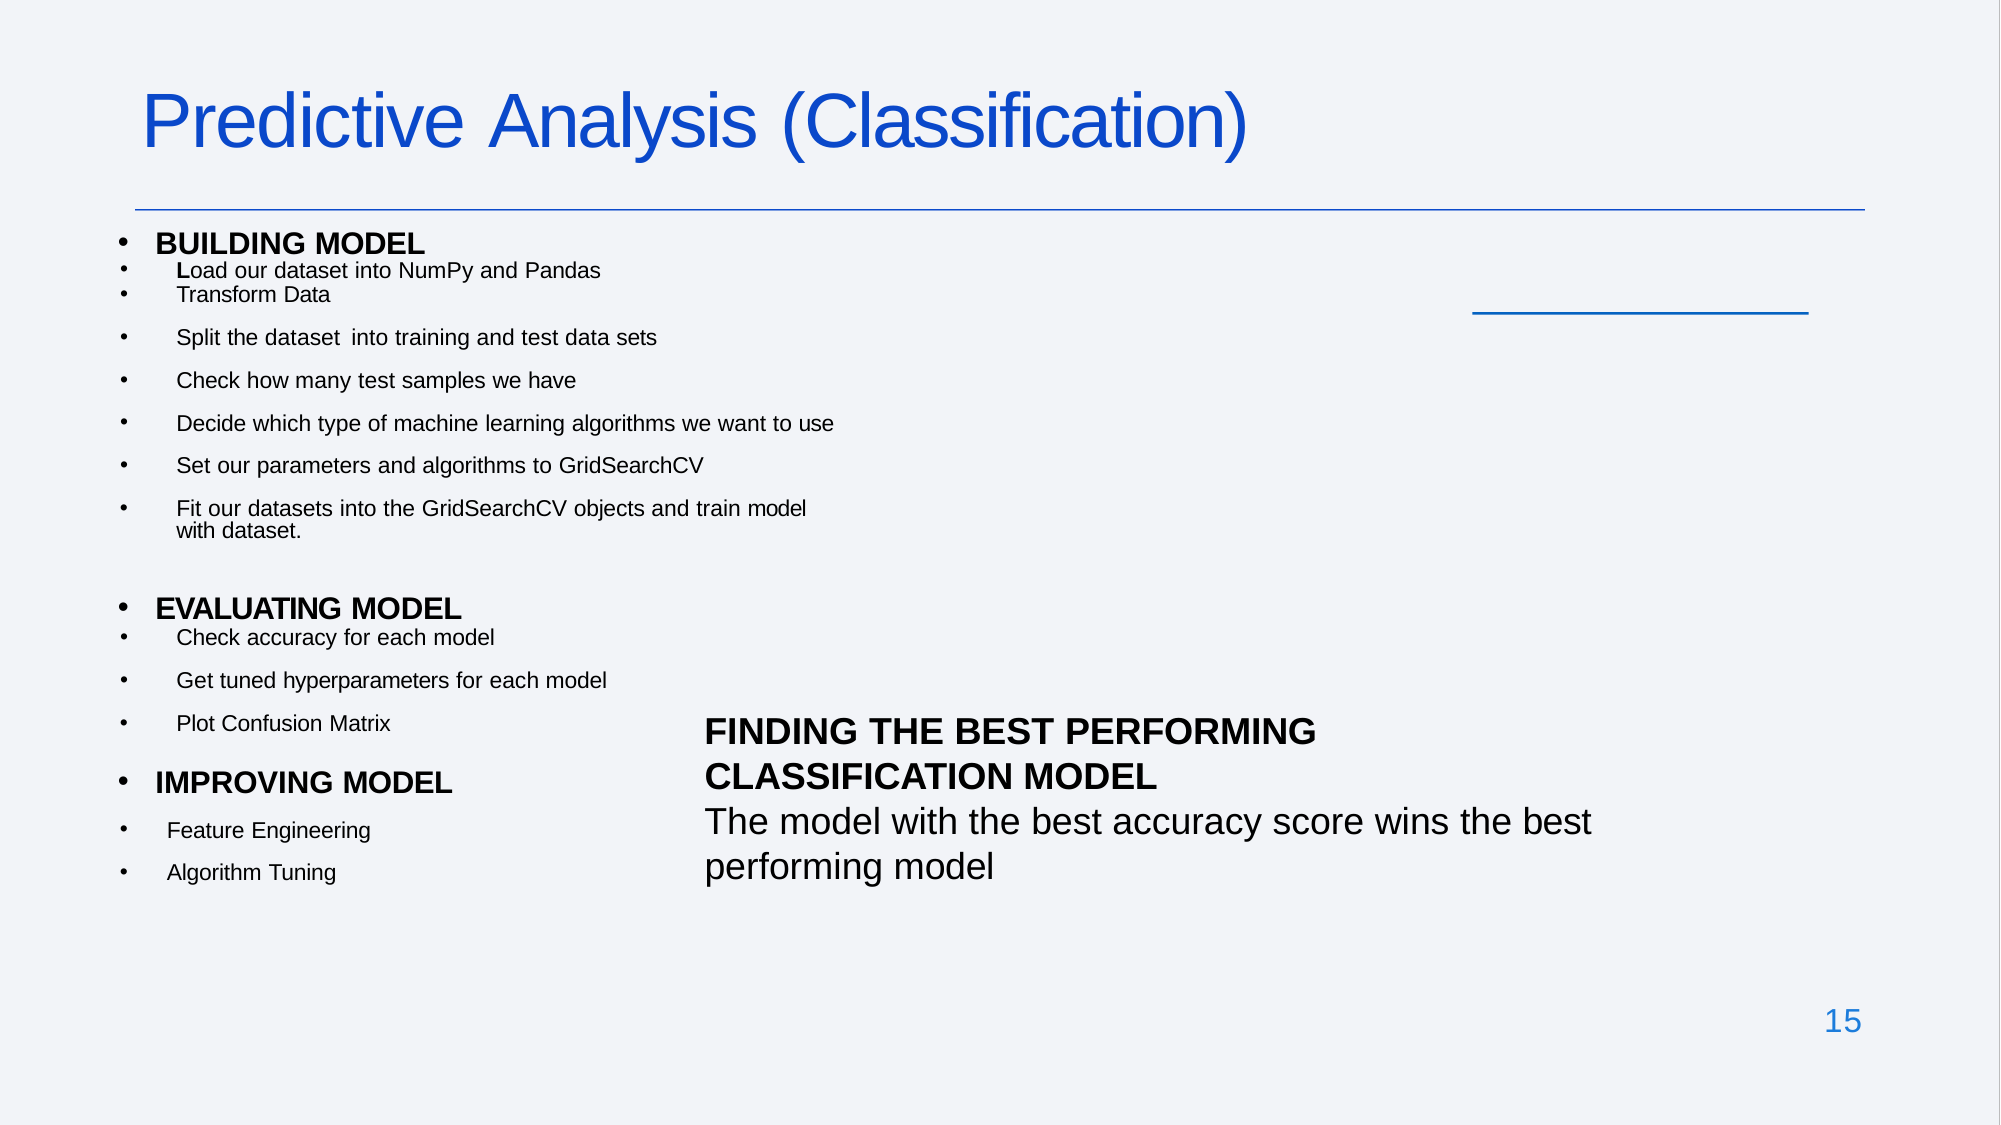

# Predictive Analysis (Classification)
BUILDING MODEL
Load our dataset into NumPy and Pandas
Transform Data
Split the dataset into training and test data sets
Check how many test samples we have
Decide which type of machine learning algorithms we want to use
Set our parameters and algorithms to GridSearchCV
Fit our datasets into the GridSearchCV objects and train model with dataset.

EVALUATING MODEL
Check accuracy for each model
Get tuned hyperparameters for each model
Plot Confusion Matrix
FINDING THE BEST PERFORMING CLASSIFICATION MODEL
The model with the best accuracy score wins the best performing model
IMPROVING MODEL
Feature Engineering
Algorithm Tuning
15